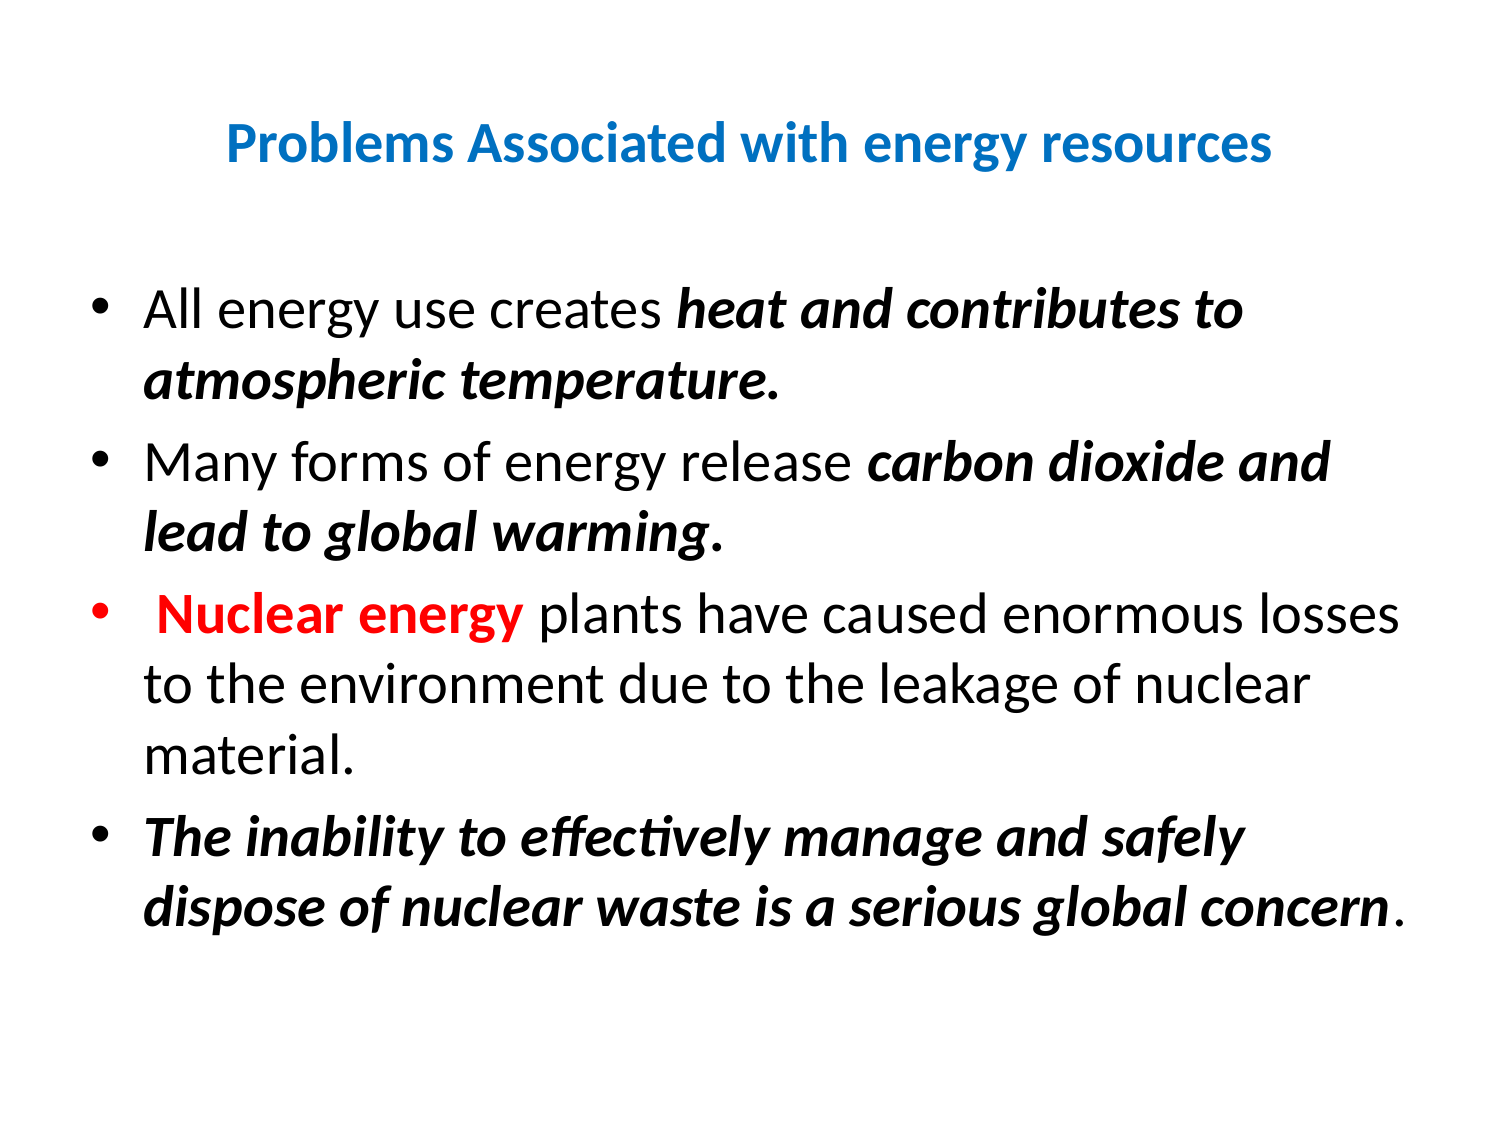

# Problems Associated with energy resources
All energy use creates heat and contributes to atmospheric temperature.
Many forms of energy release carbon dioxide and lead to global warming.
 Nuclear energy plants have caused enormous losses to the environment due to the leakage of nuclear material.
The inability to effectively manage and safely dispose of nuclear waste is a serious global concern.